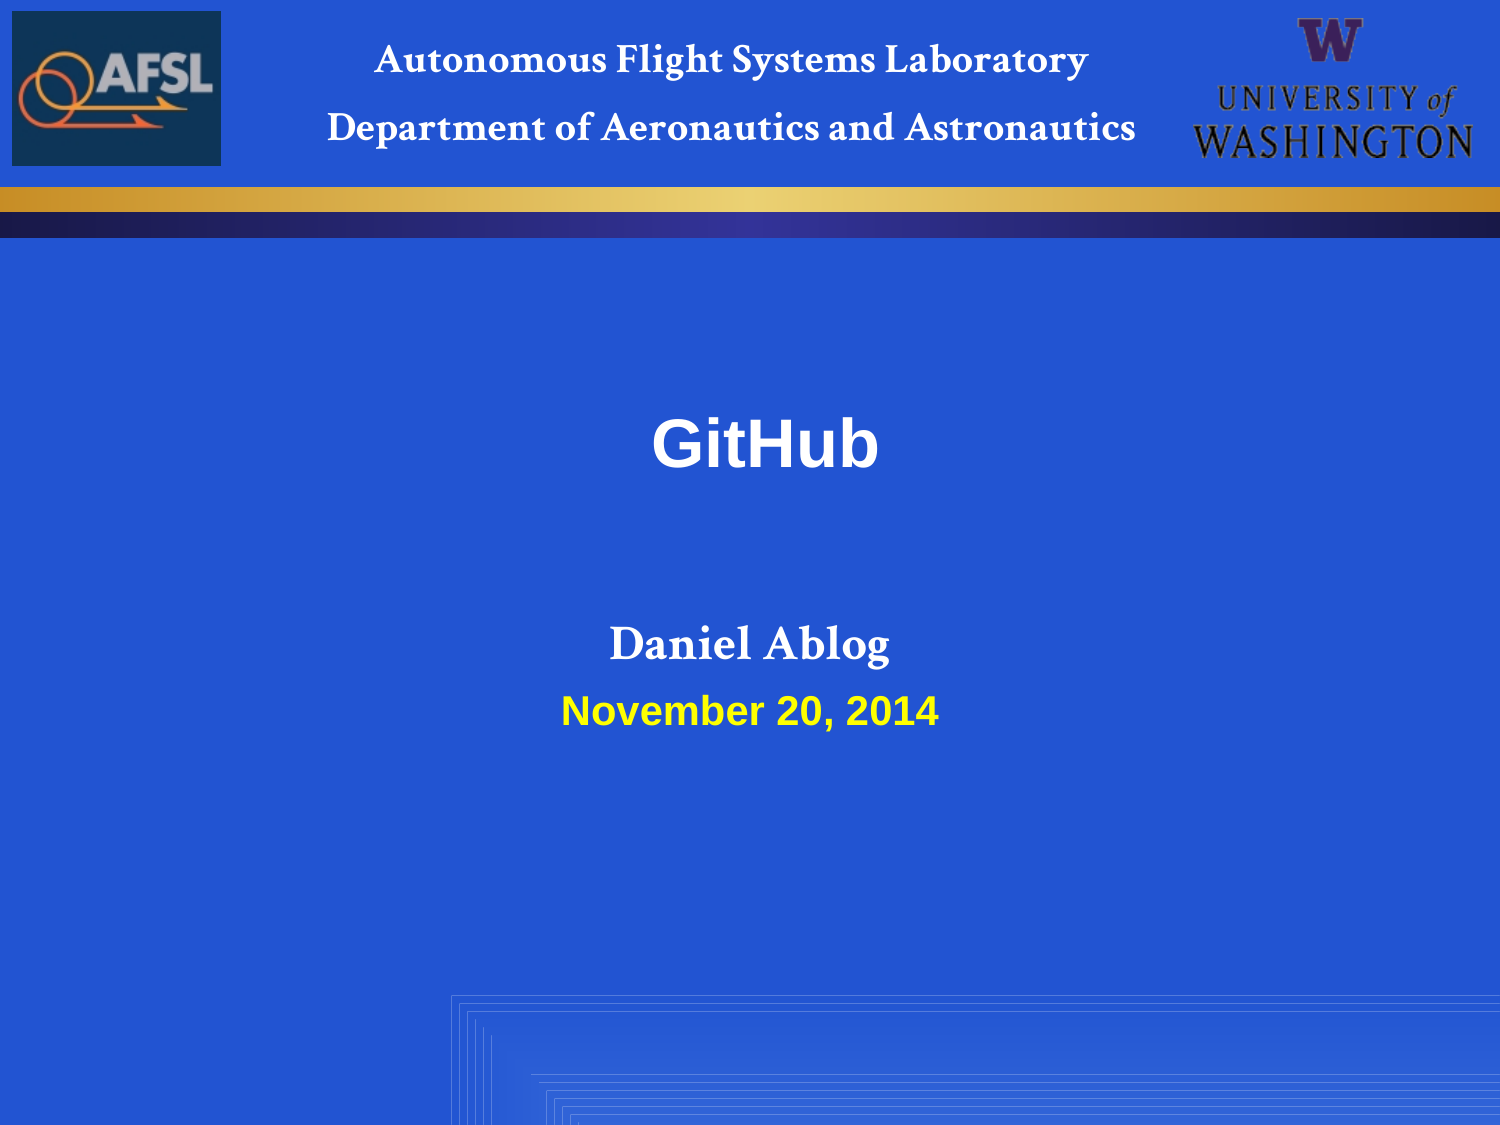

# GitHub
Daniel Ablog

November 20, 2014